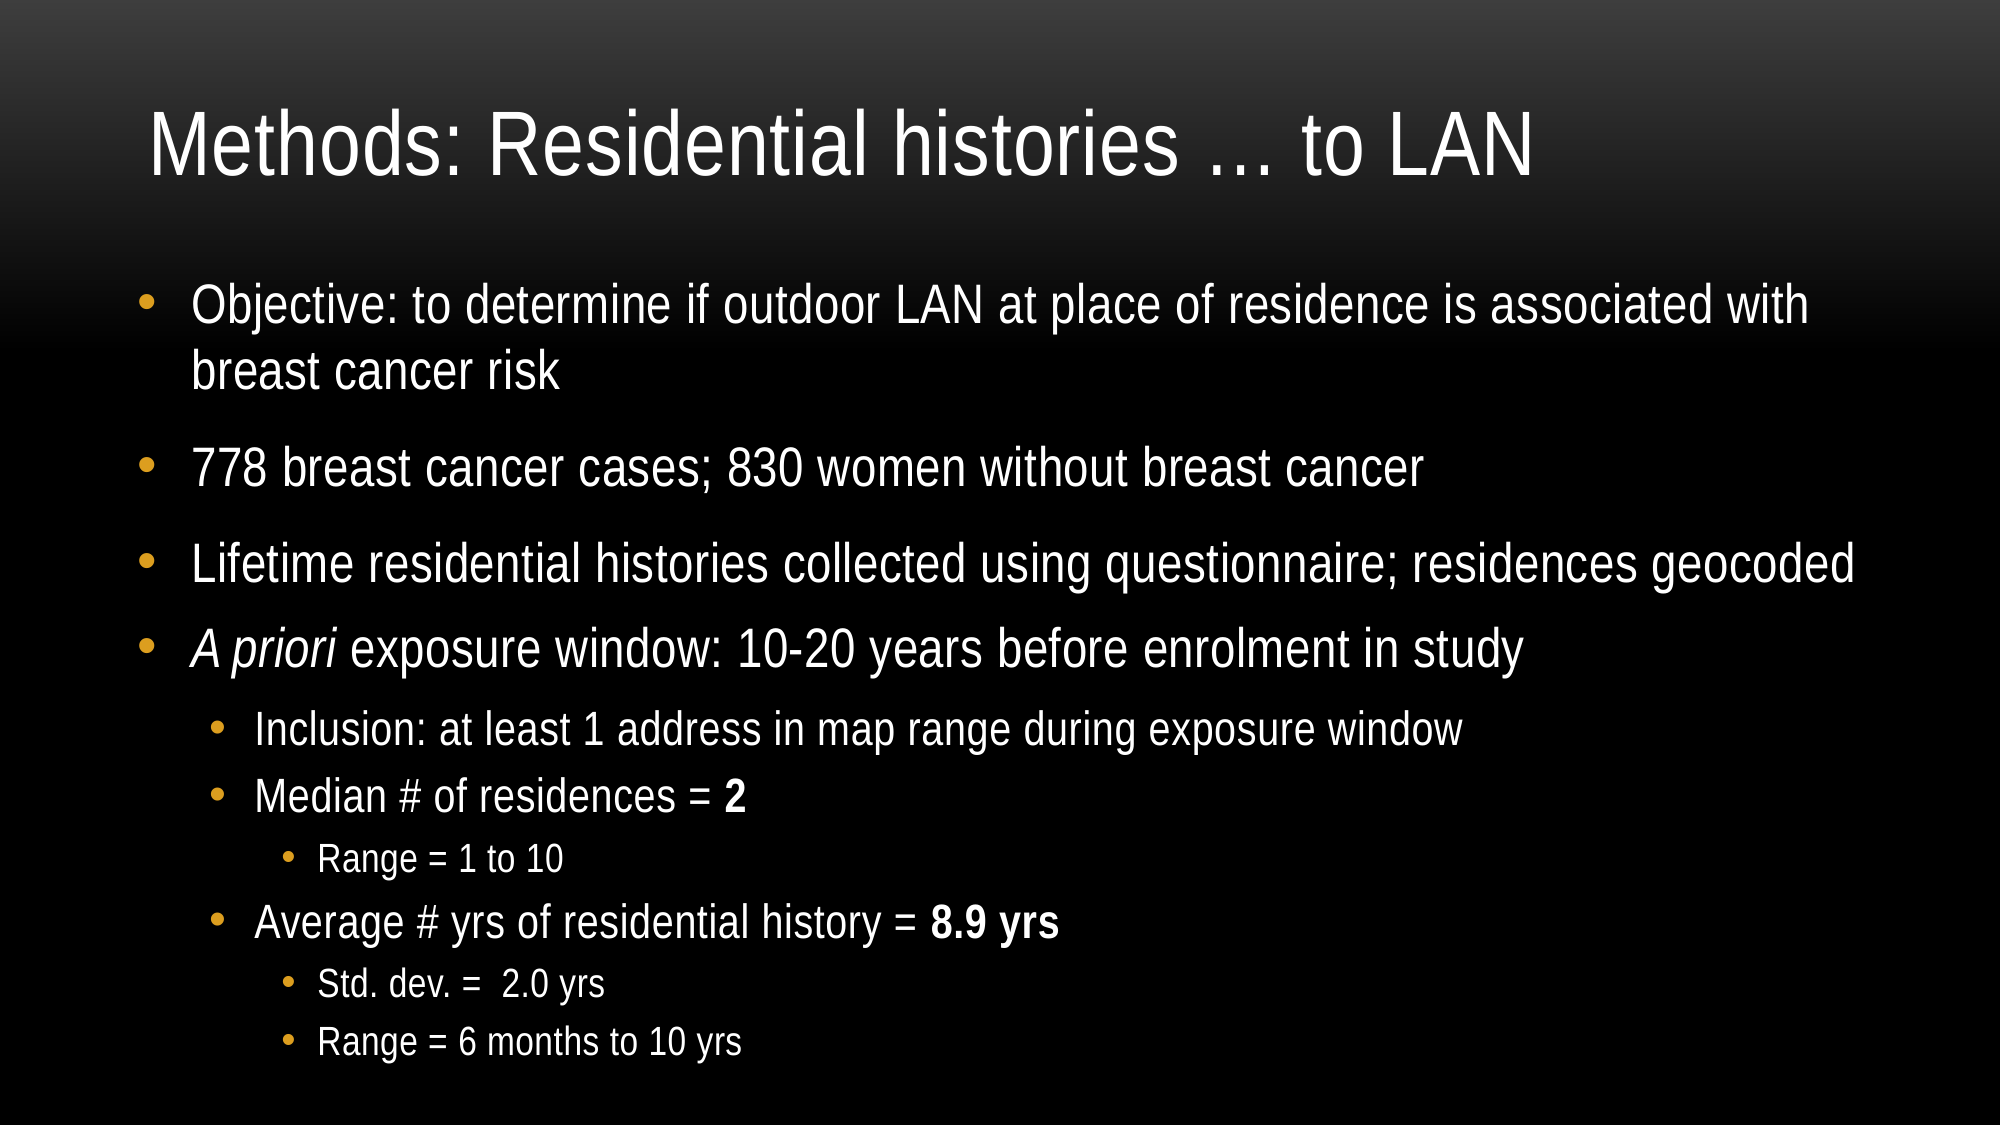

# Methods: Residential histories … to LAN
Objective: to determine if outdoor LAN at place of residence is associated with breast cancer risk
778 breast cancer cases; 830 women without breast cancer
Lifetime residential histories collected using questionnaire; residences geocoded
A priori exposure window: 10-20 years before enrolment in study
Inclusion: at least 1 address in map range during exposure window
Median # of residences = 2
Range = 1 to 10
Average # yrs of residential history = 8.9 yrs
Std. dev. =  2.0 yrs
Range = 6 months to 10 yrs